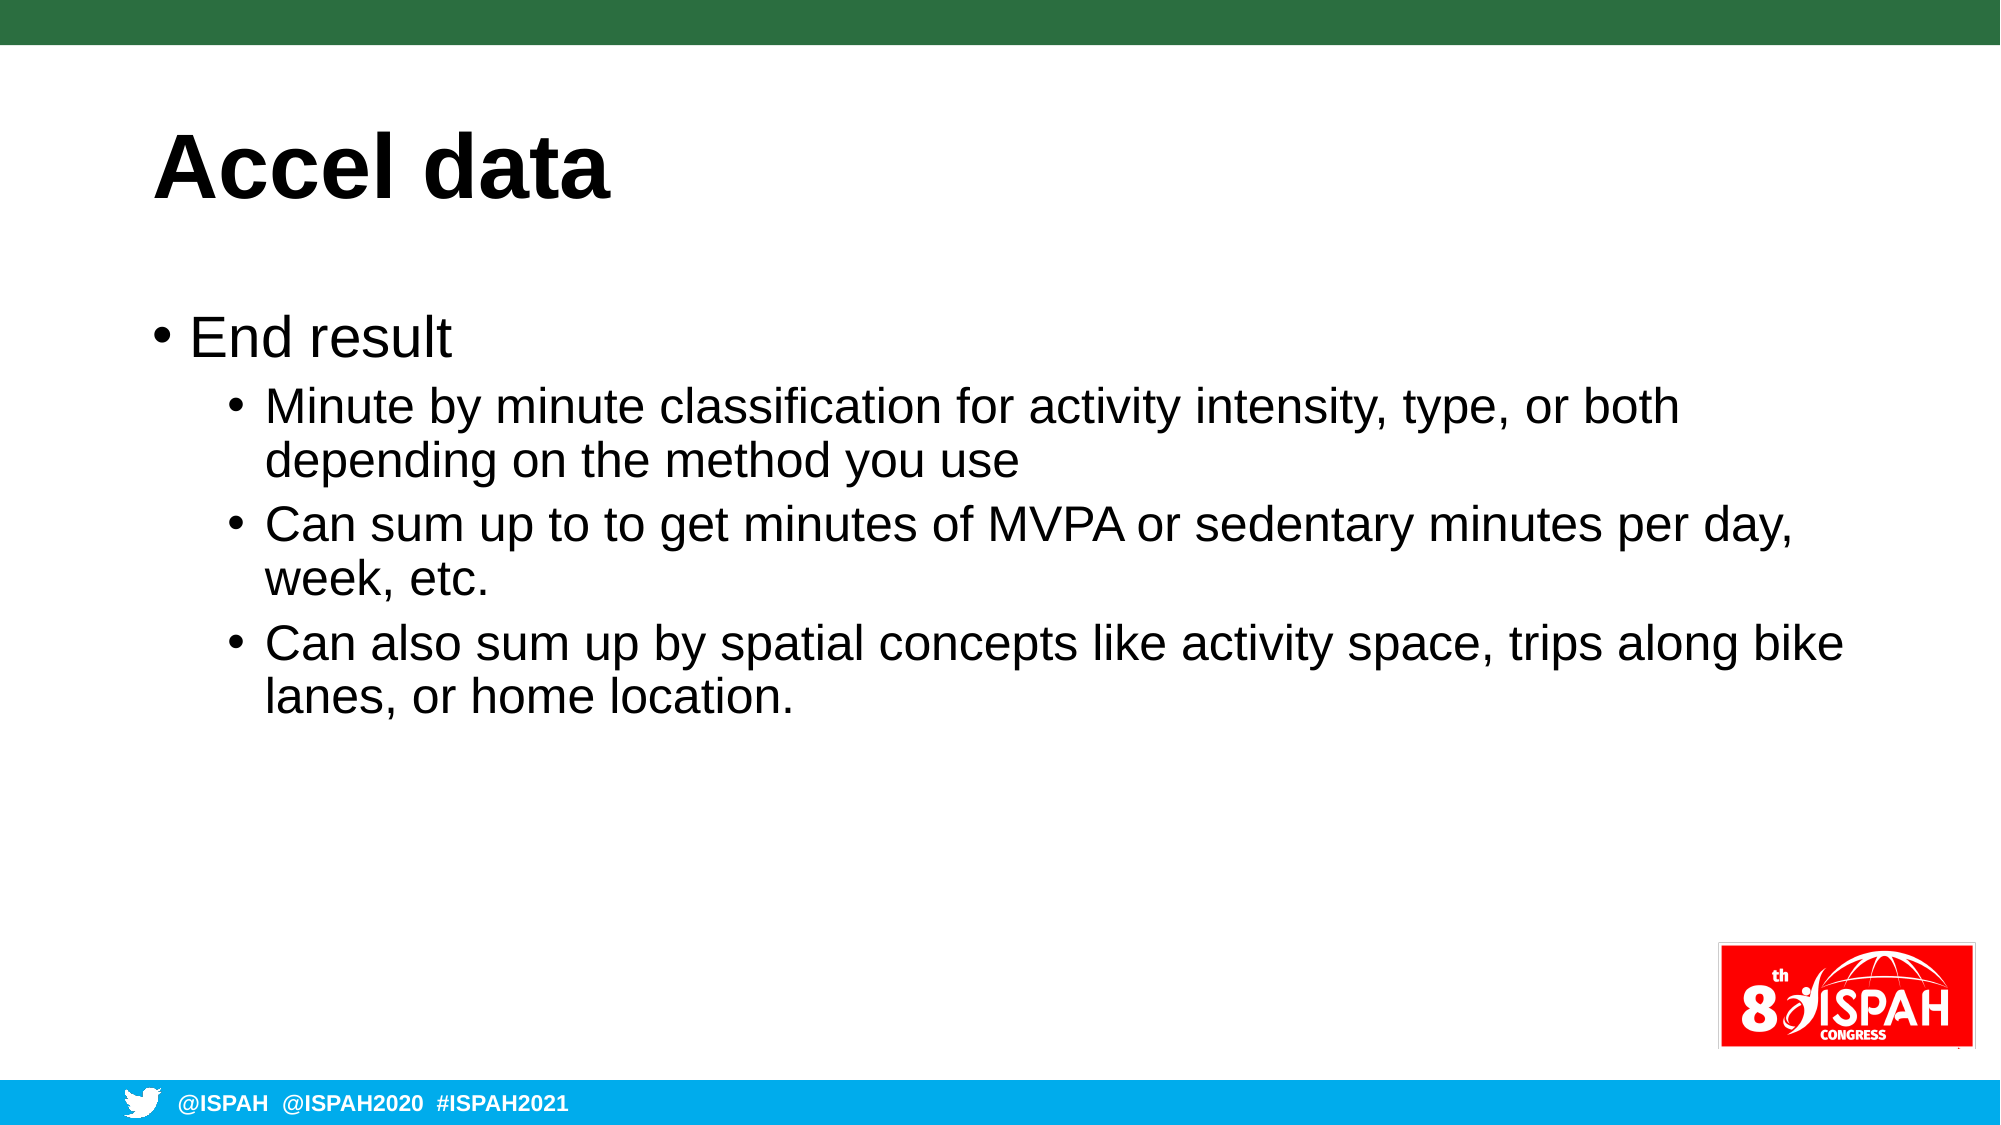

# Accel data
End result
Minute by minute classification for activity intensity, type, or both depending on the method you use
Can sum up to to get minutes of MVPA or sedentary minutes per day, week, etc.
Can also sum up by spatial concepts like activity space, trips along bike lanes, or home location.